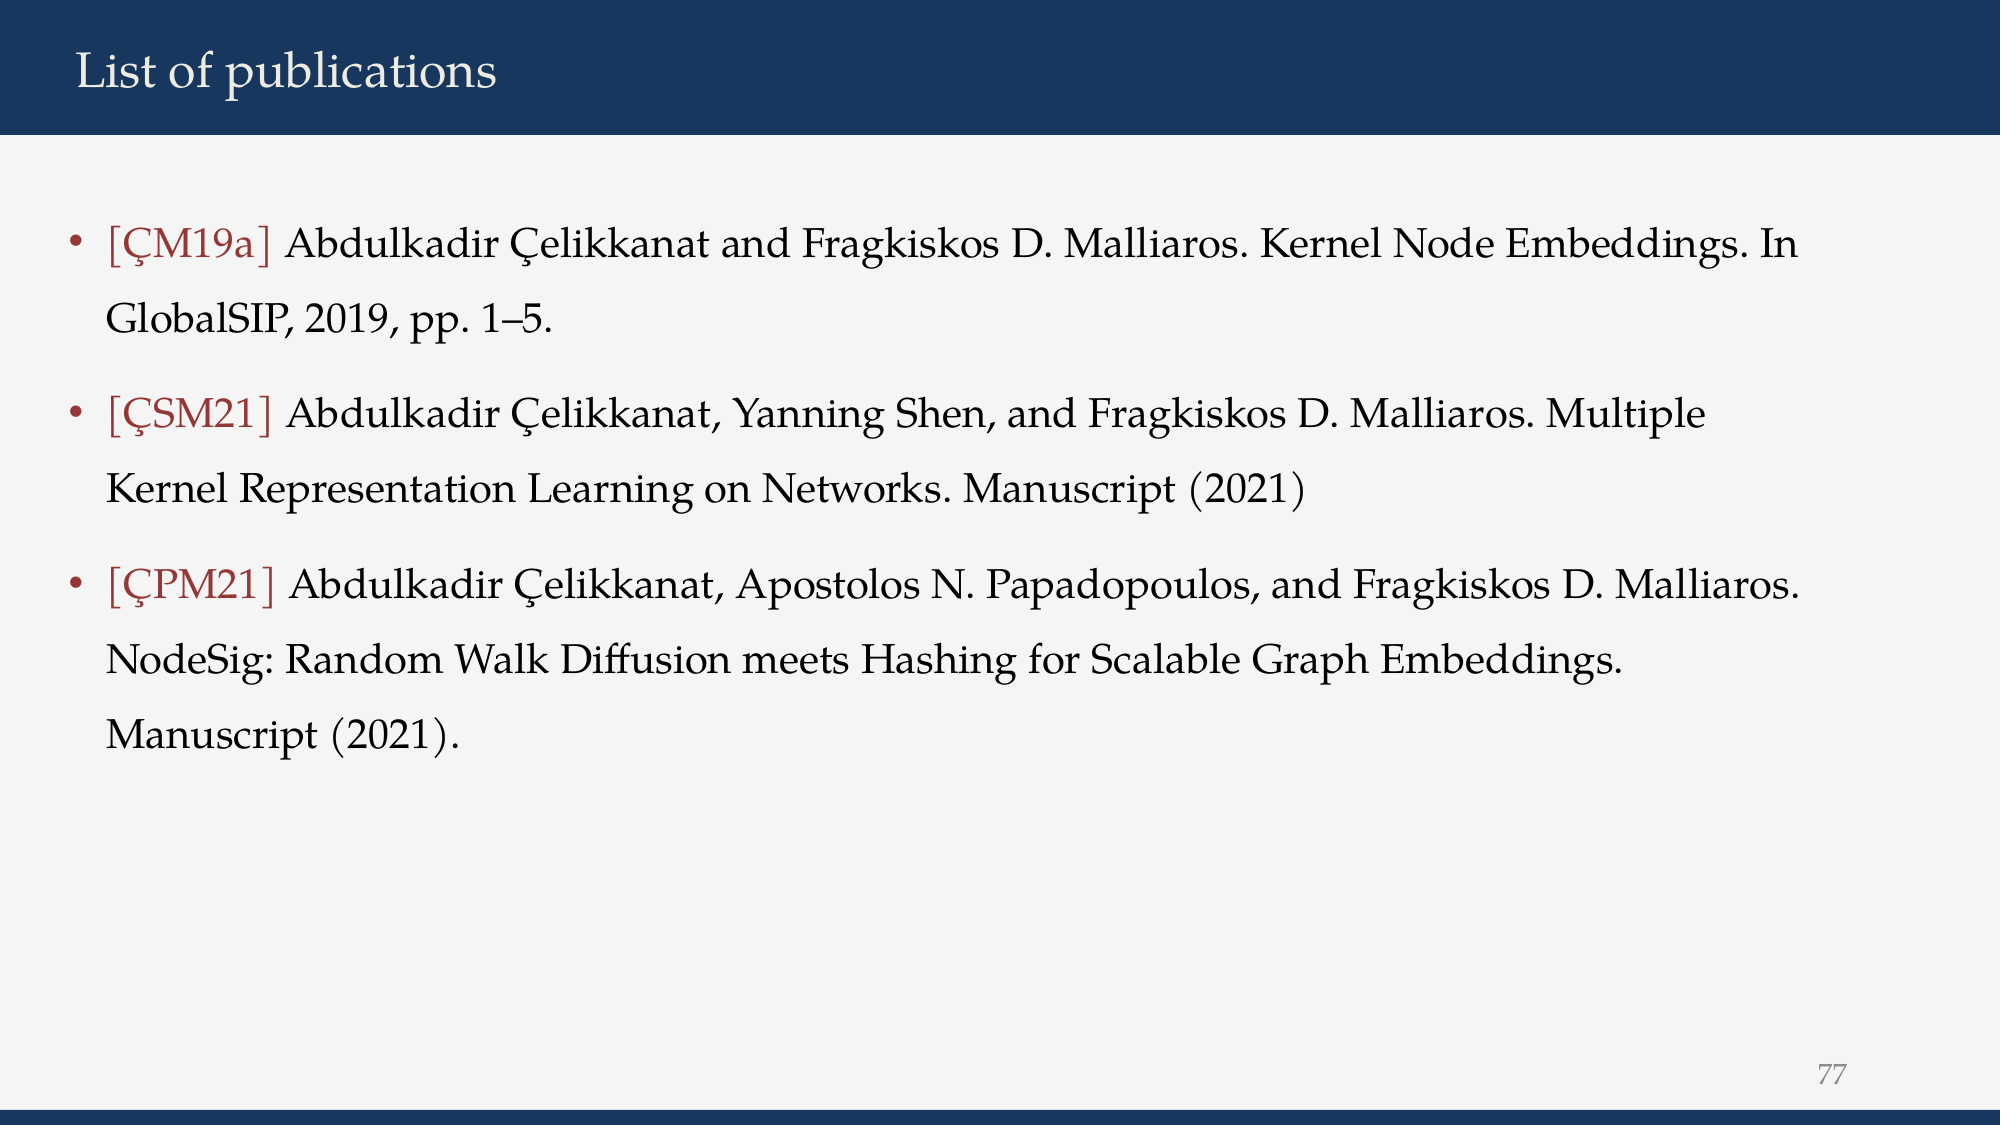

List of publications
[ÇM19a] Abdulkadir Çelikkanat and Fragkiskos D. Malliaros. Kernel Node Embeddings. In GlobalSIP, 2019, pp. 1–5.
[ÇSM21] Abdulkadir Çelikkanat, Yanning Shen, and Fragkiskos D. Malliaros. Multiple Kernel Representation Learning on Networks. Manuscript (2021)
[ÇPM21] Abdulkadir Çelikkanat, Apostolos N. Papadopoulos, and Fragkiskos D. Malliaros. NodeSig: Random Walk Diffusion meets Hashing for Scalable Graph Embeddings. Manuscript (2021).
77